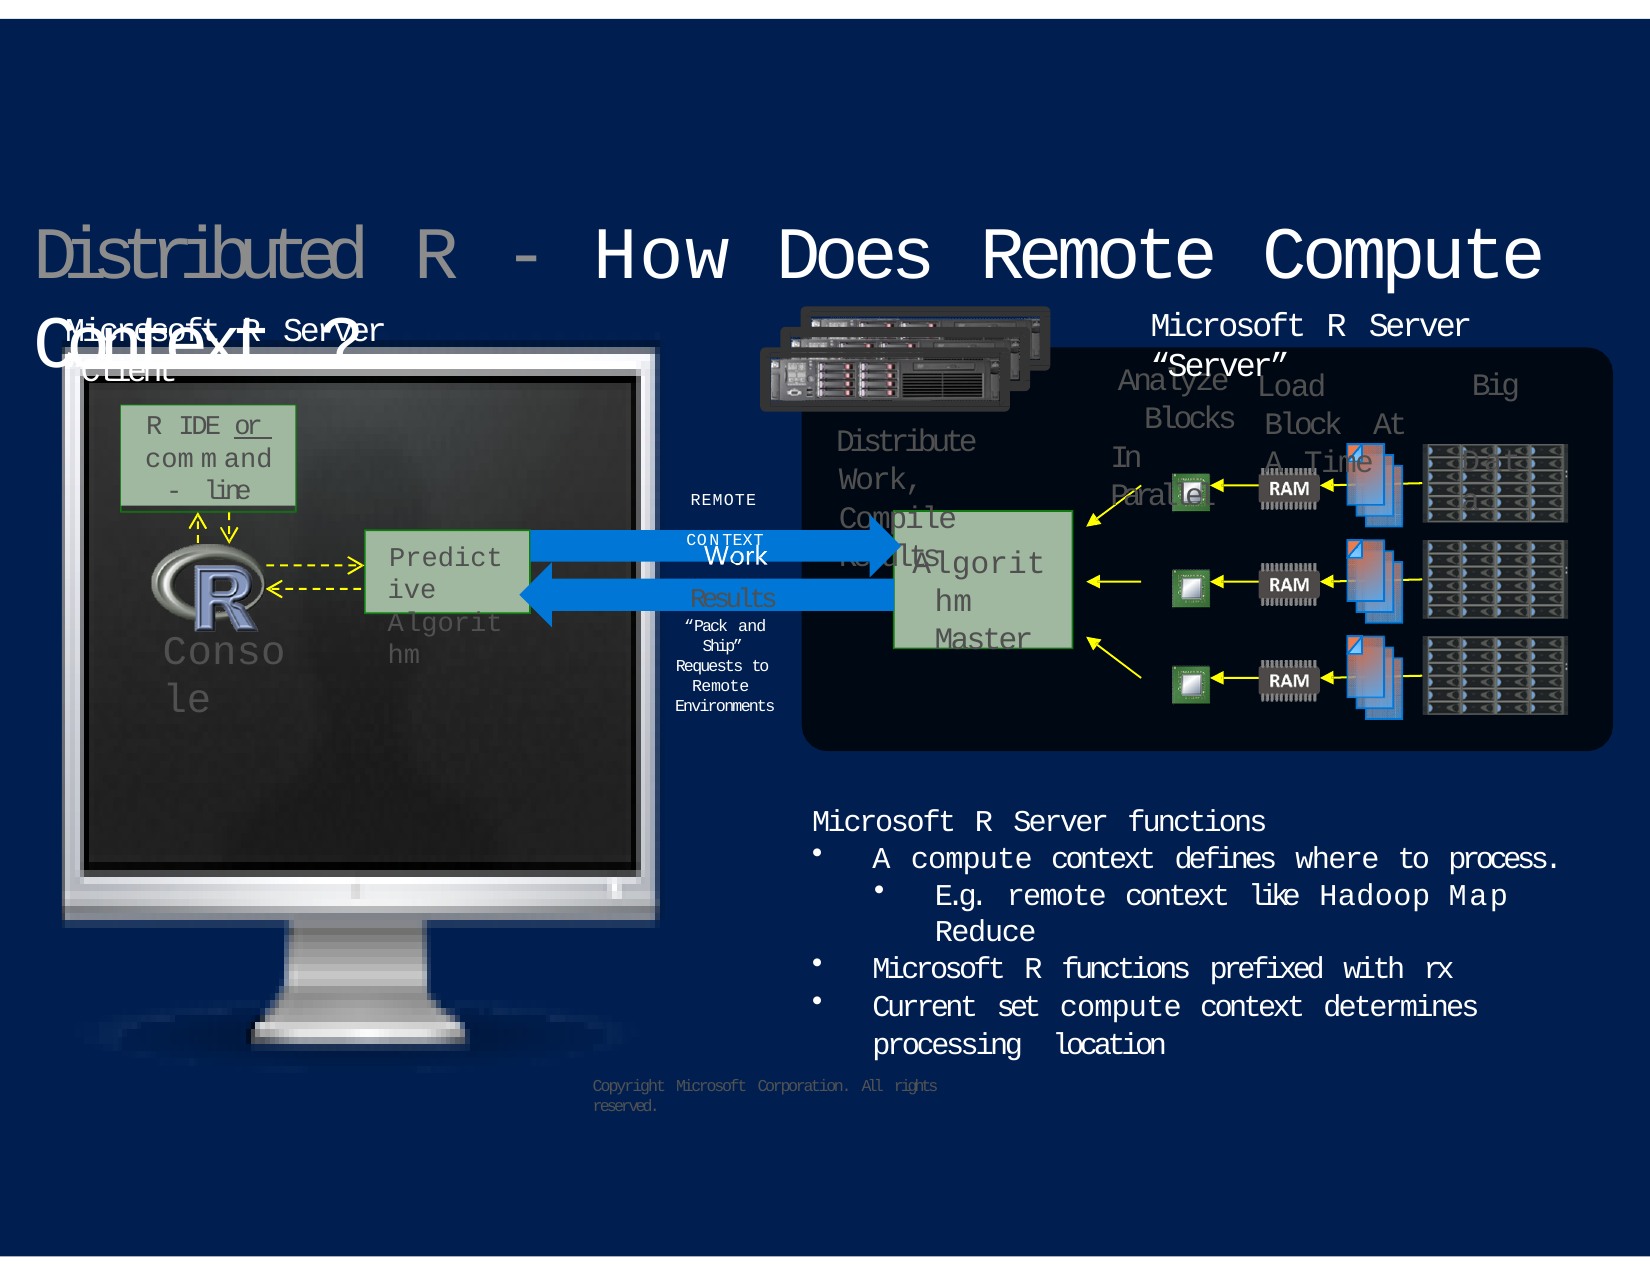

# Distributed R - How Does Remote Compute Context ?

Microsoft R Server “Server”

Microsoft R Server “Client”

Analyze  Blocks In  Parallel
Big  Data
Load Block  At A Time

R IDE or  command-  line
Distribute Work,  Compile Results

REMOTE  CONTEXT

Algorithm  Master

Predictive  Algorithm

Results
“Pack and Ship”  Requests to  Remote  Environments
Console

Microsoft R Server functions
A compute context defines where to process.
E.g. remote context like Hadoop Map Reduce
Microsoft R functions prefixed with rx
Current set compute context determines processing  location
Copyright Microsoft Corporation. All rights reserved.